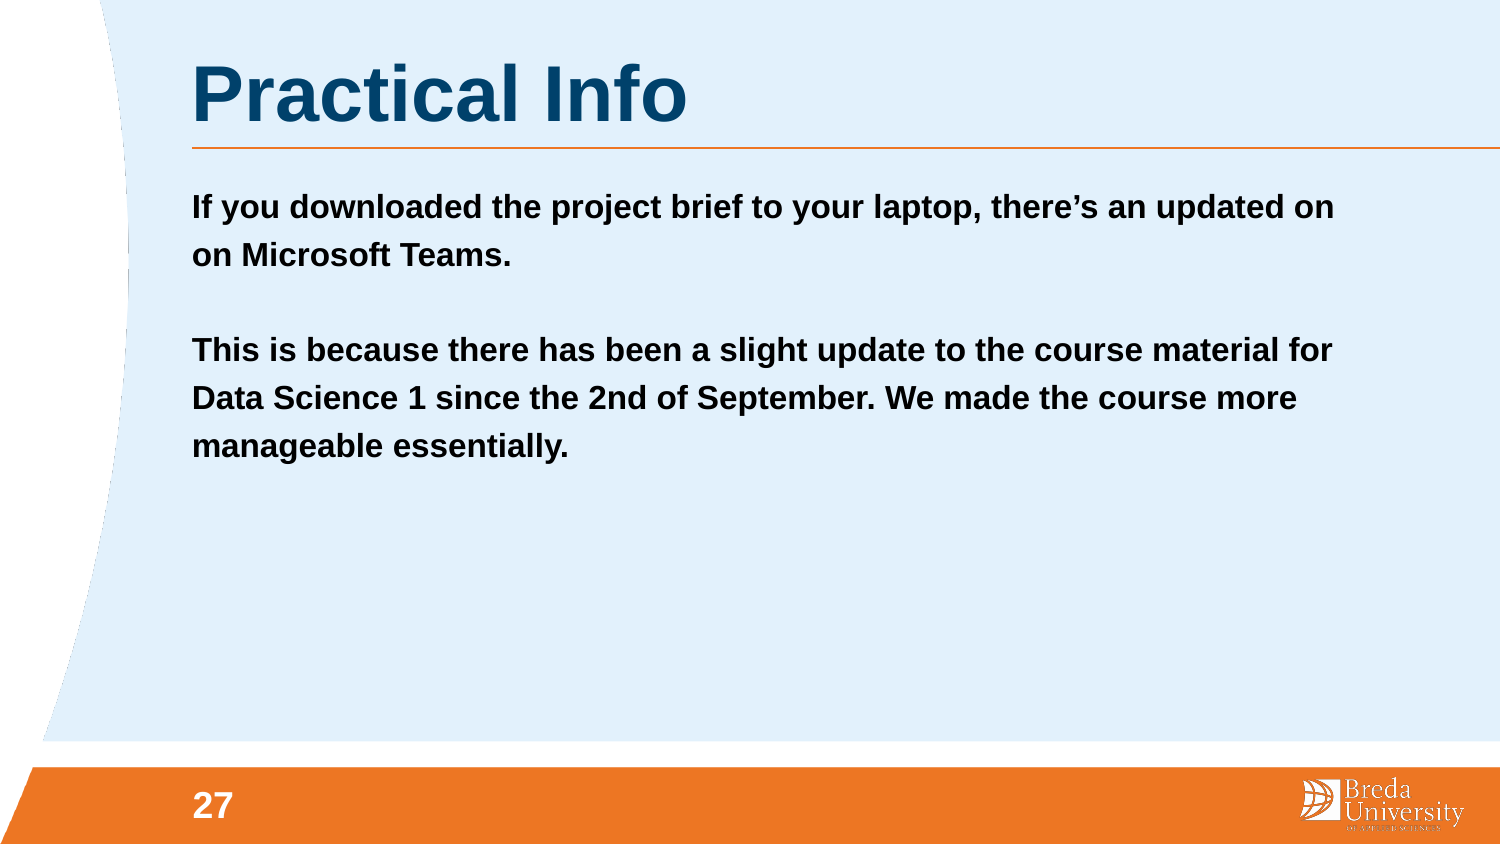

# Practical Info
If you downloaded the project brief to your laptop, there’s an updated on on Microsoft Teams.

This is because there has been a slight update to the course material for Data Science 1 since the 2nd of September. We made the course more manageable essentially.
27